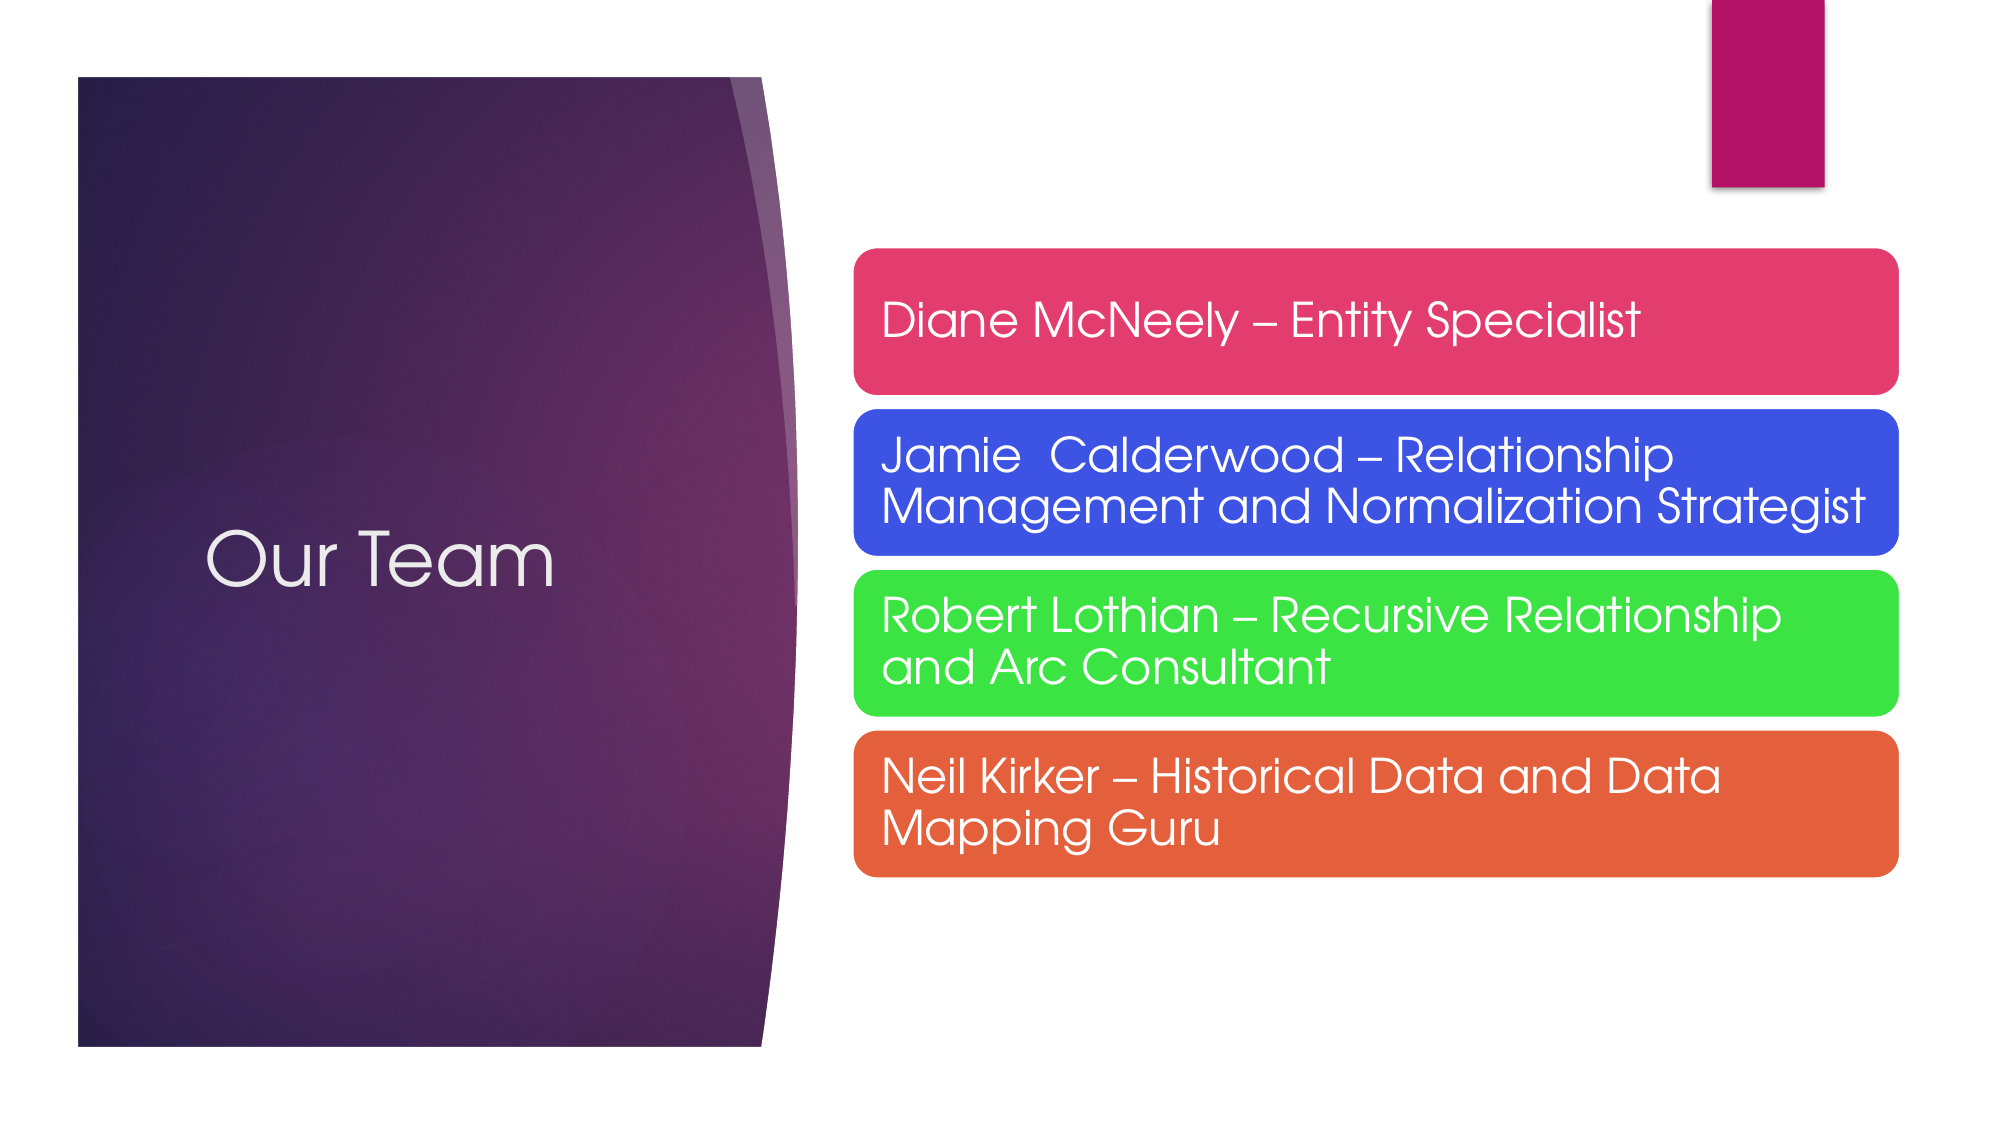

Diane McNeely – Entity Specialist
Jamie  Calderwood – Relationship Management and Normalization Strategist
Robert Lothian – Recursive Relationship and Arc Consultant
Neil Kirker – Historical Data and Data Mapping Guru
# Our Team